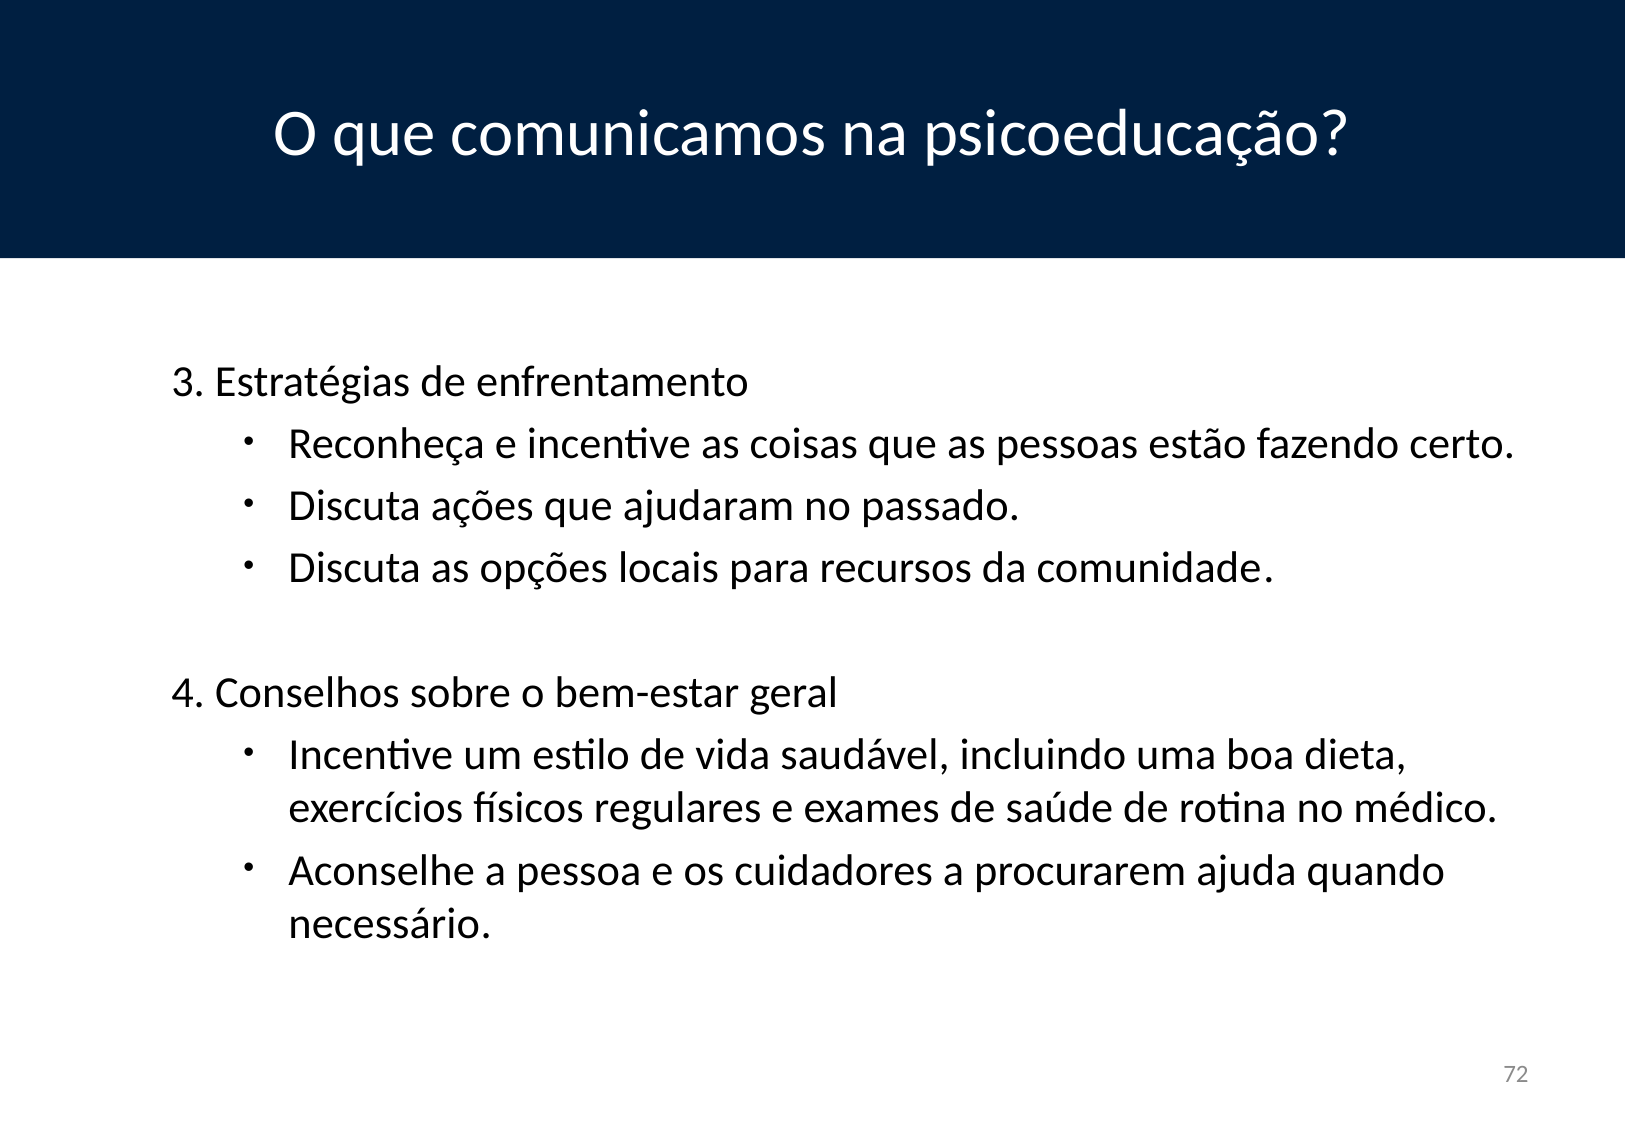

O que comunicamos na psicoeducação?
3. Estratégias de enfrentamento
Reconheça e incentive as coisas que as pessoas estão fazendo certo.
Discuta ações que ajudaram no passado.
Discuta as opções locais para recursos da comunidade.

4. Conselhos sobre o bem-estar geral
Incentive um estilo de vida saudável, incluindo uma boa dieta, exercícios físicos regulares e exames de saúde de rotina no médico.
Aconselhe a pessoa e os cuidadores a procurarem ajuda quando necessário.
72